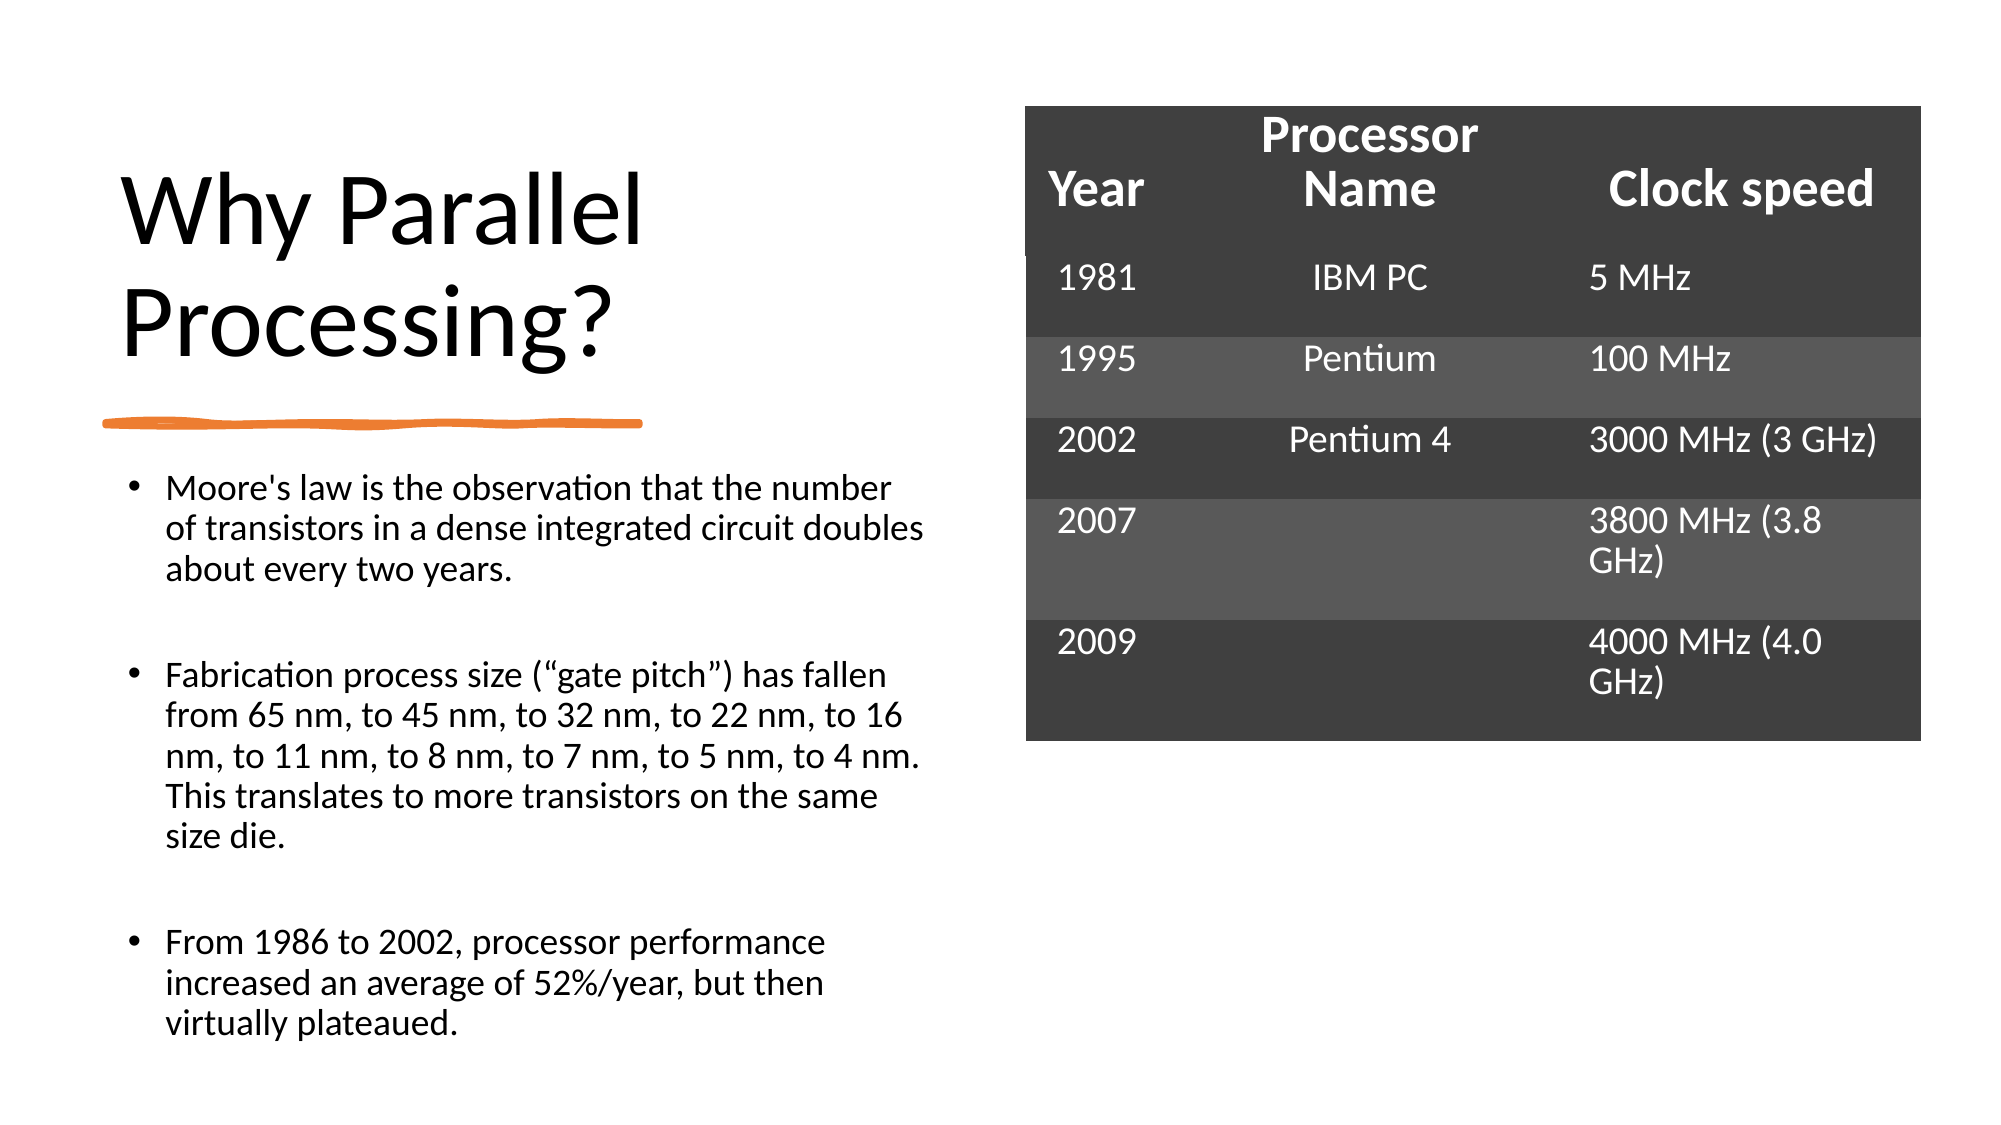

# Why Parallel Processing?
| Year | Processor Name | Clock speed |
| --- | --- | --- |
| 1981 | IBM PC | 5 MHz |
| 1995 | Pentium | 100 MHz |
| 2002 | Pentium 4 | 3000 MHz (3 GHz) |
| 2007 |  | 3800 MHz (3.8 GHz) |
| 2009 |  | 4000 MHz (4.0 GHz) |

Moore's law is the observation that the number of transistors in a dense integrated circuit doubles about every two years.

Fabrication process size (“gate pitch”) has fallen from 65 nm, to 45 nm, to 32 nm, to 22 nm, to 16 nm, to 11 nm, to 8 nm, to 7 nm, to 5 nm, to 4 nm. This translates to more transistors on the same size die.

From 1986 to 2002, processor performance increased an average of 52%/year, but then virtually plateaued.